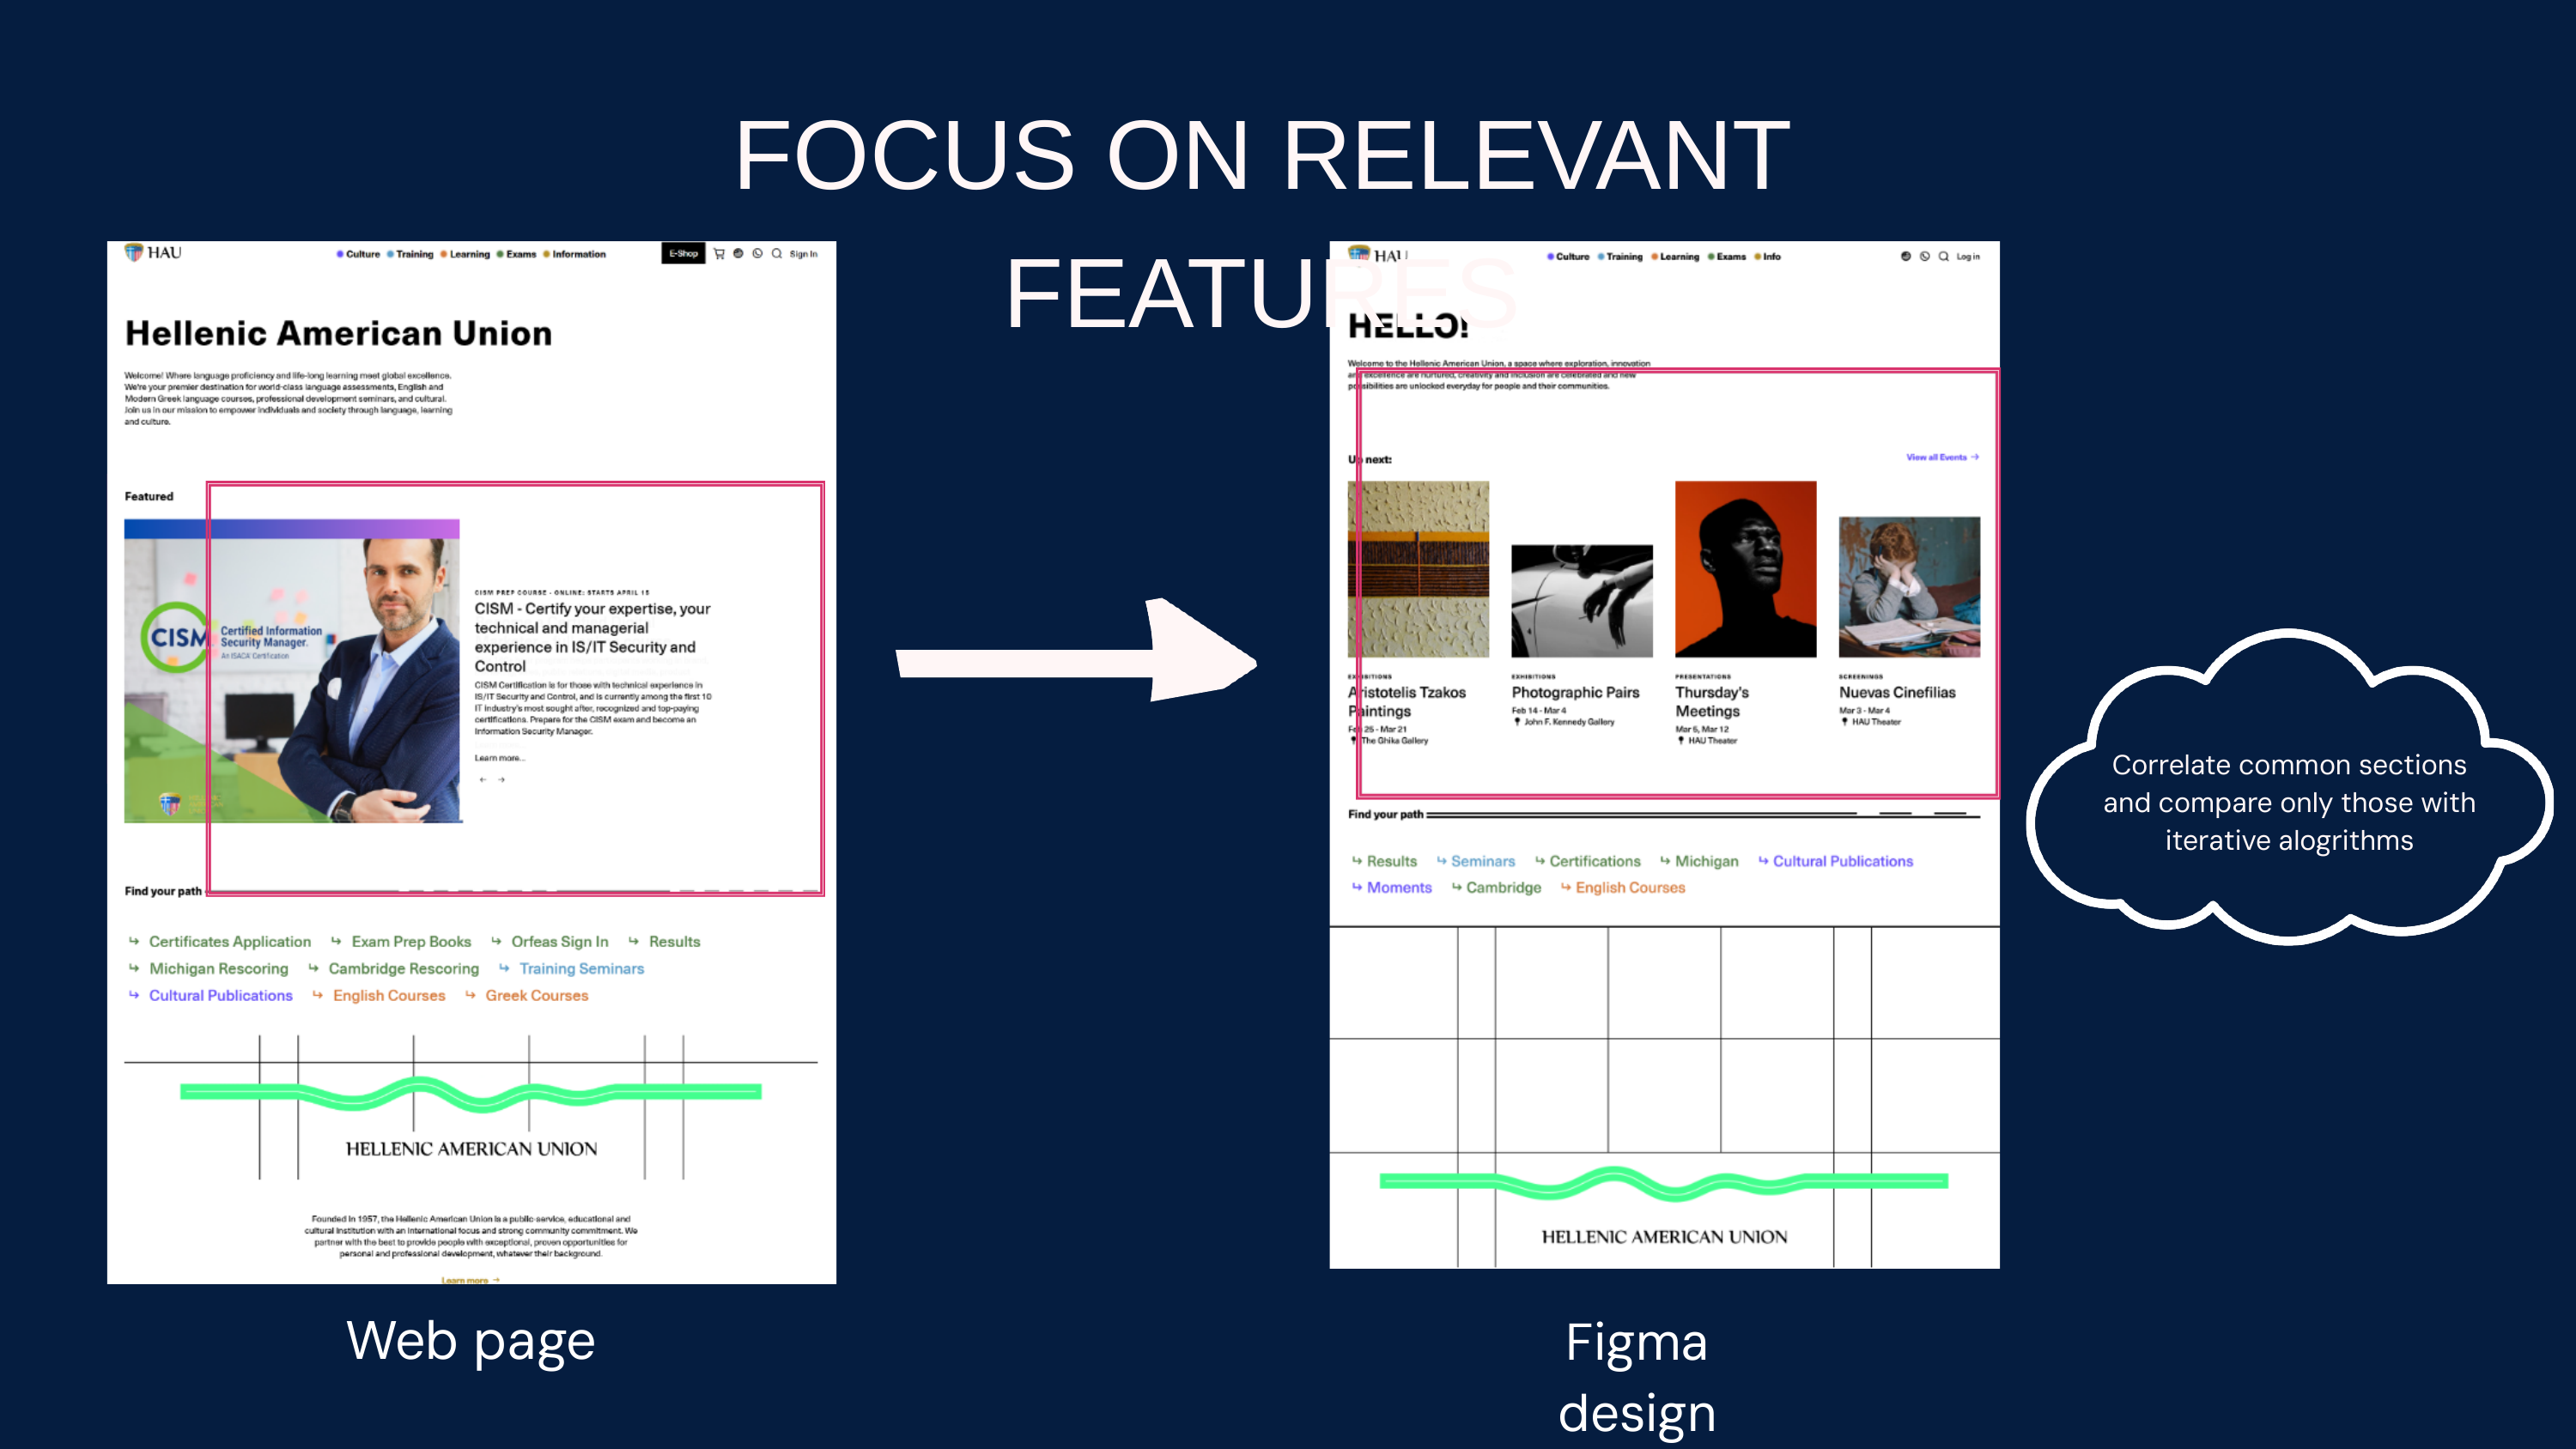

FOCUS ON RELEVANT FEATURES

Correlate common sections and compare only those with iterative alogrithms
Web page
Figma design